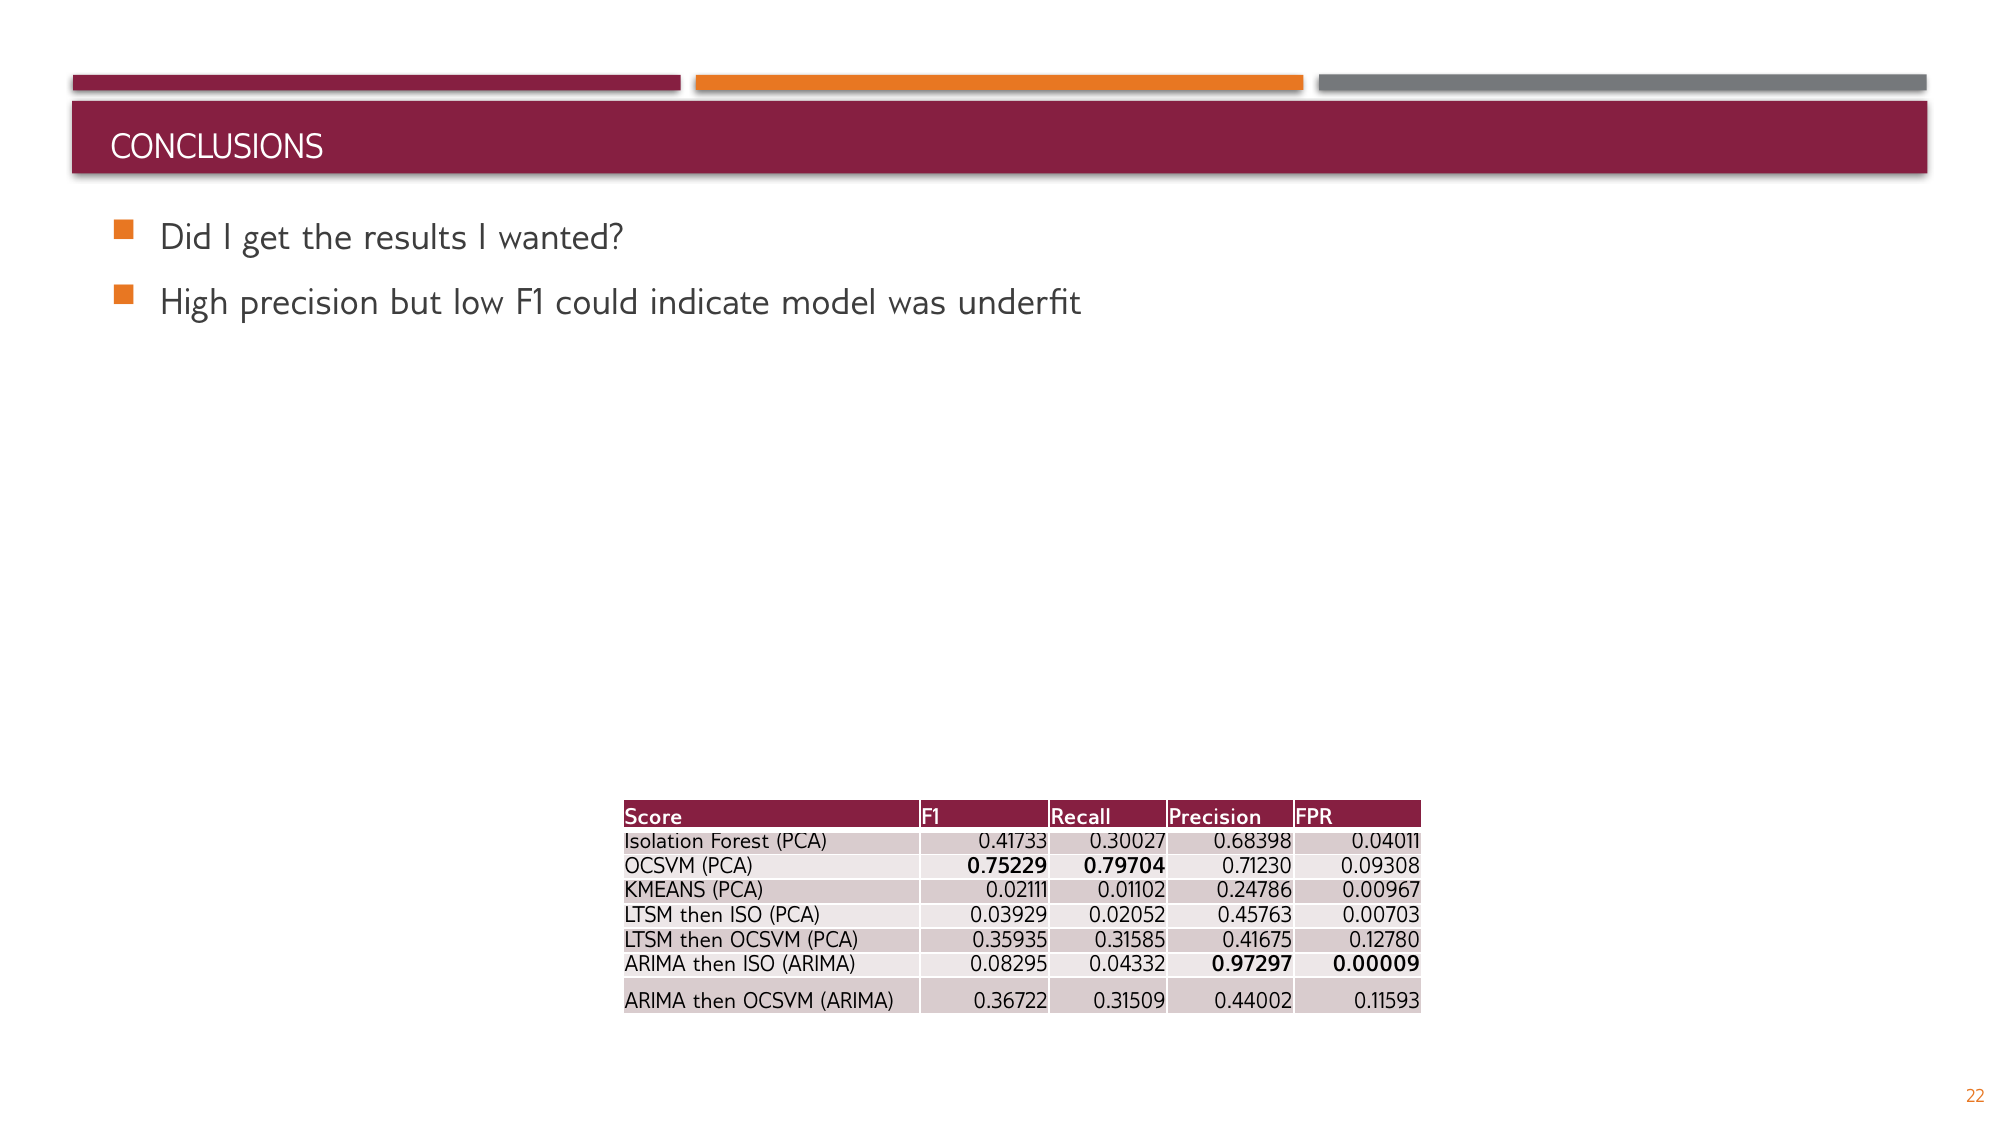

# Conclusions
Did I get the results I wanted?
High precision but low F1 could indicate model was underfit

| Score | F1 | Recall | Precision | FPR |
| --- | --- | --- | --- | --- |
| Isolation Forest (PCA) | 0.41733 | 0.30027 | 0.68398 | 0.04011 |
| OCSVM (PCA) | 0.75229 | 0.79704 | 0.71230 | 0.09308 |
| KMEANS (PCA) | 0.02111 | 0.01102 | 0.24786 | 0.00967 |
| LTSM then ISO (PCA) | 0.03929 | 0.02052 | 0.45763 | 0.00703 |
| LTSM then OCSVM (PCA) | 0.35935 | 0.31585 | 0.41675 | 0.12780 |
| ARIMA then ISO (ARIMA) | 0.08295 | 0.04332 | 0.97297 | 0.00009 |
| ARIMA then OCSVM (ARIMA) | 0.36722 | 0.31509 | 0.44002 | 0.11593 |
22